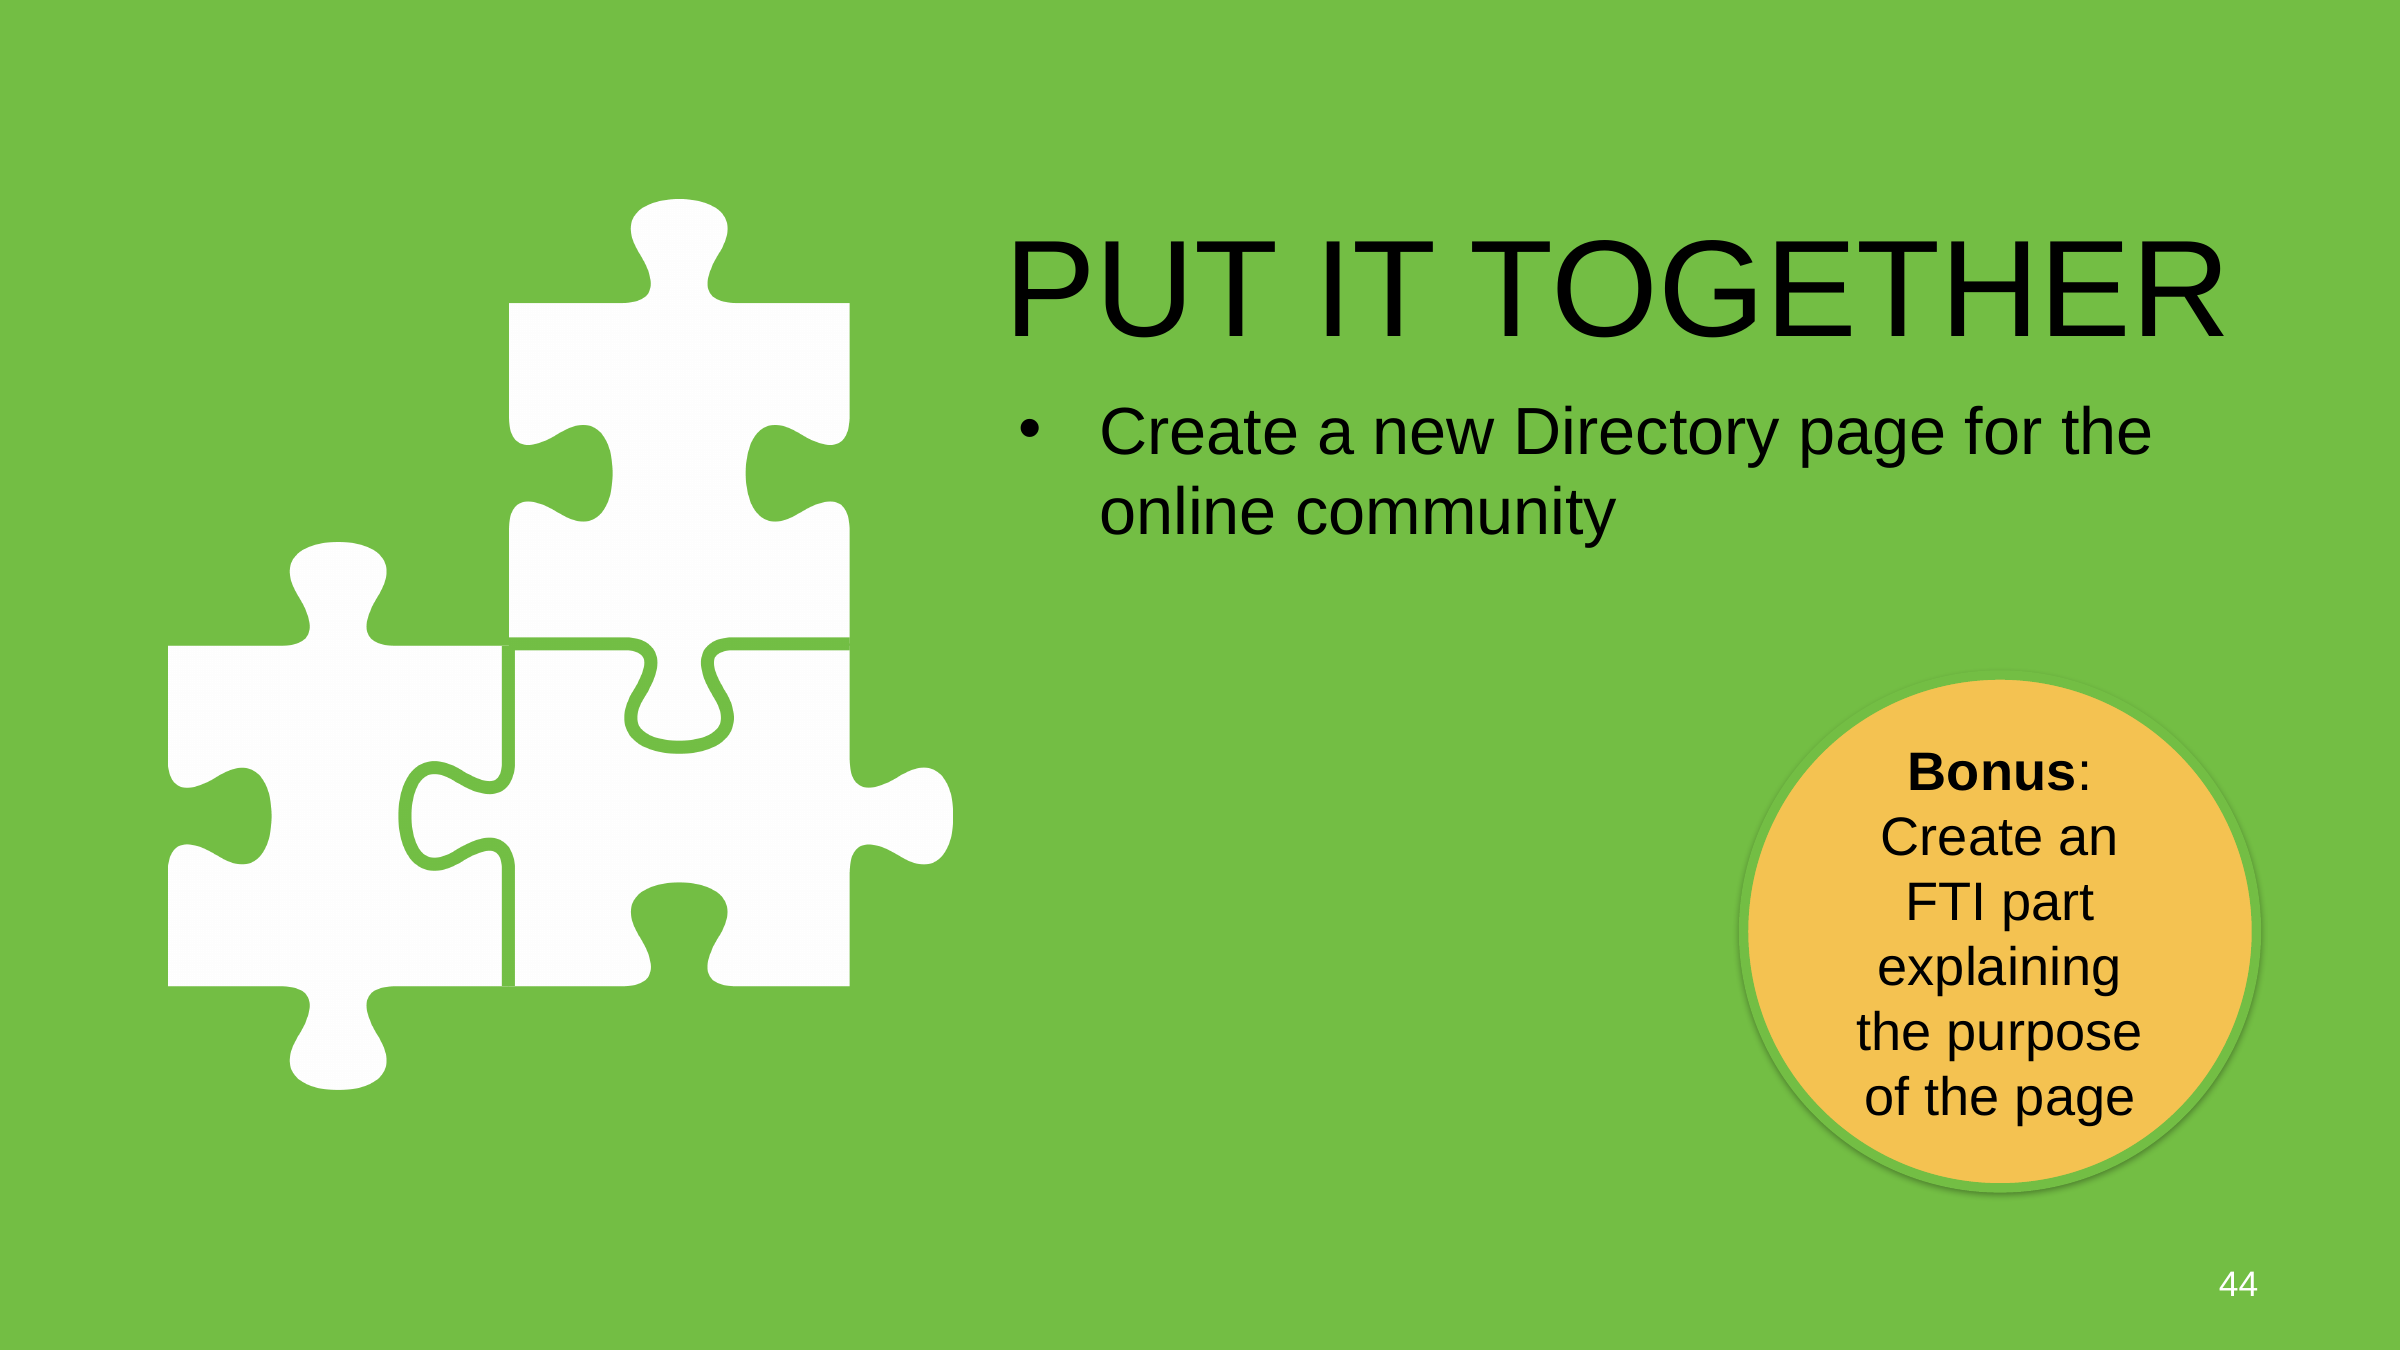

# Put it together
Create a new Directory page for the online community

Bonus: Create an FTI part explaining the purpose of the page
44